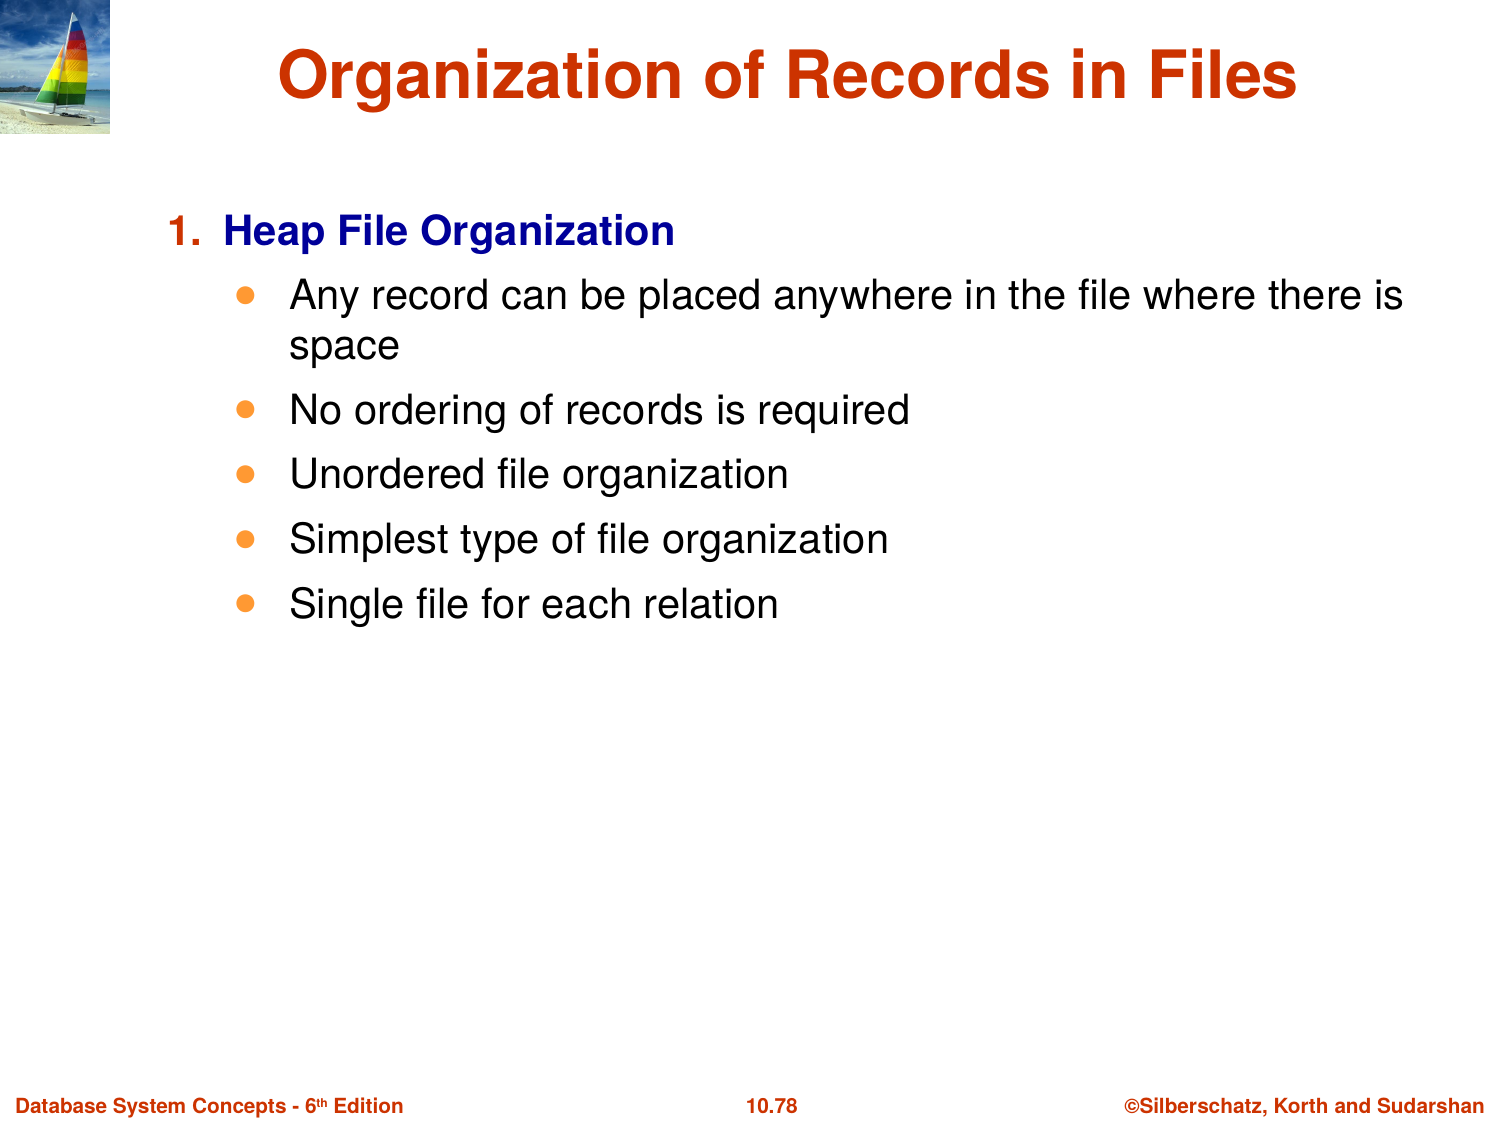

# Organization of Records in Files
Heap File Organization
Any record can be placed anywhere in the file where there is space
No ordering of records is required
Unordered file organization
Simplest type of file organization
Single file for each relation